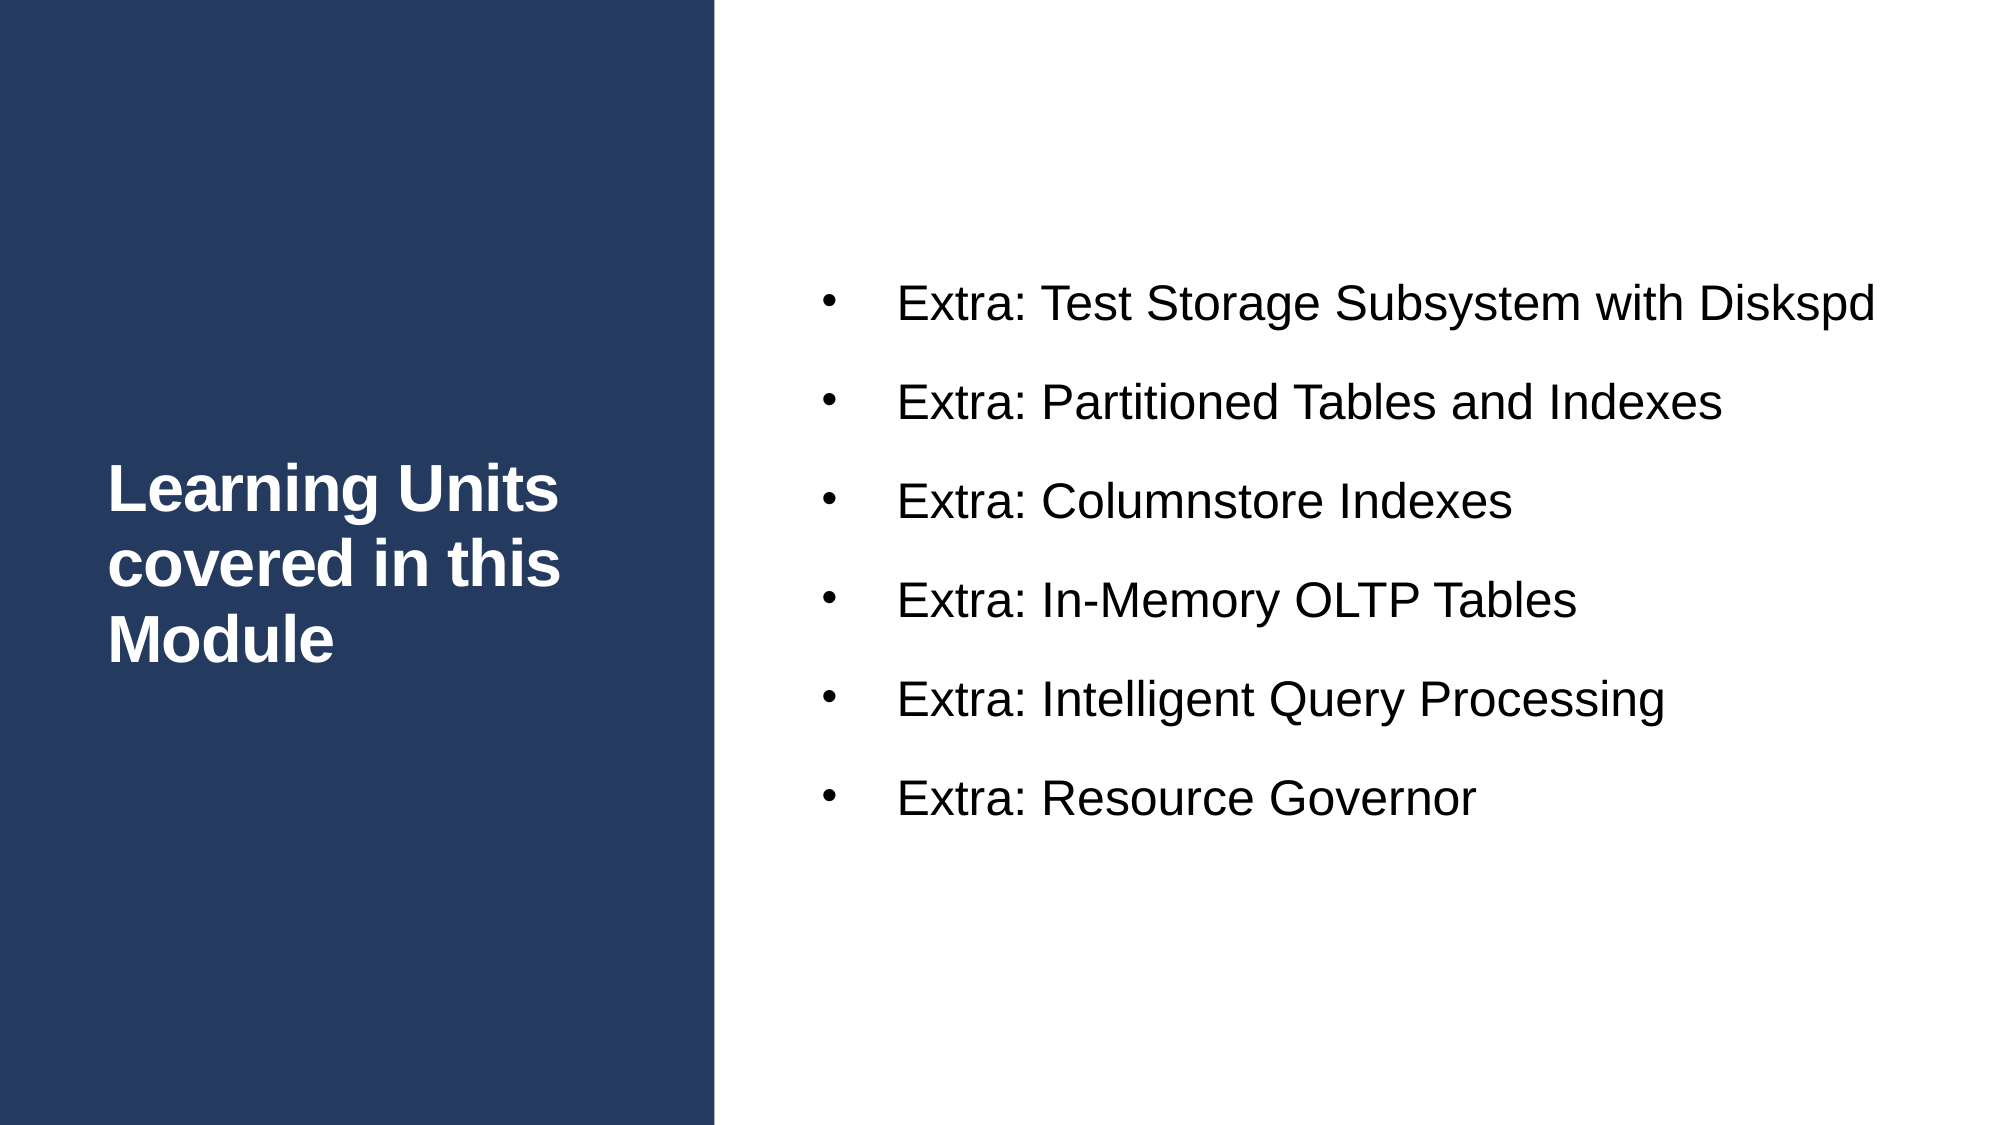

Extra: Test Storage Subsystem with Diskspd
Extra: Partitioned Tables and Indexes
Extra: Columnstore Indexes
Extra: In-Memory OLTP Tables
Extra: Intelligent Query Processing
Extra: Resource Governor
# Learning Units covered in this Module